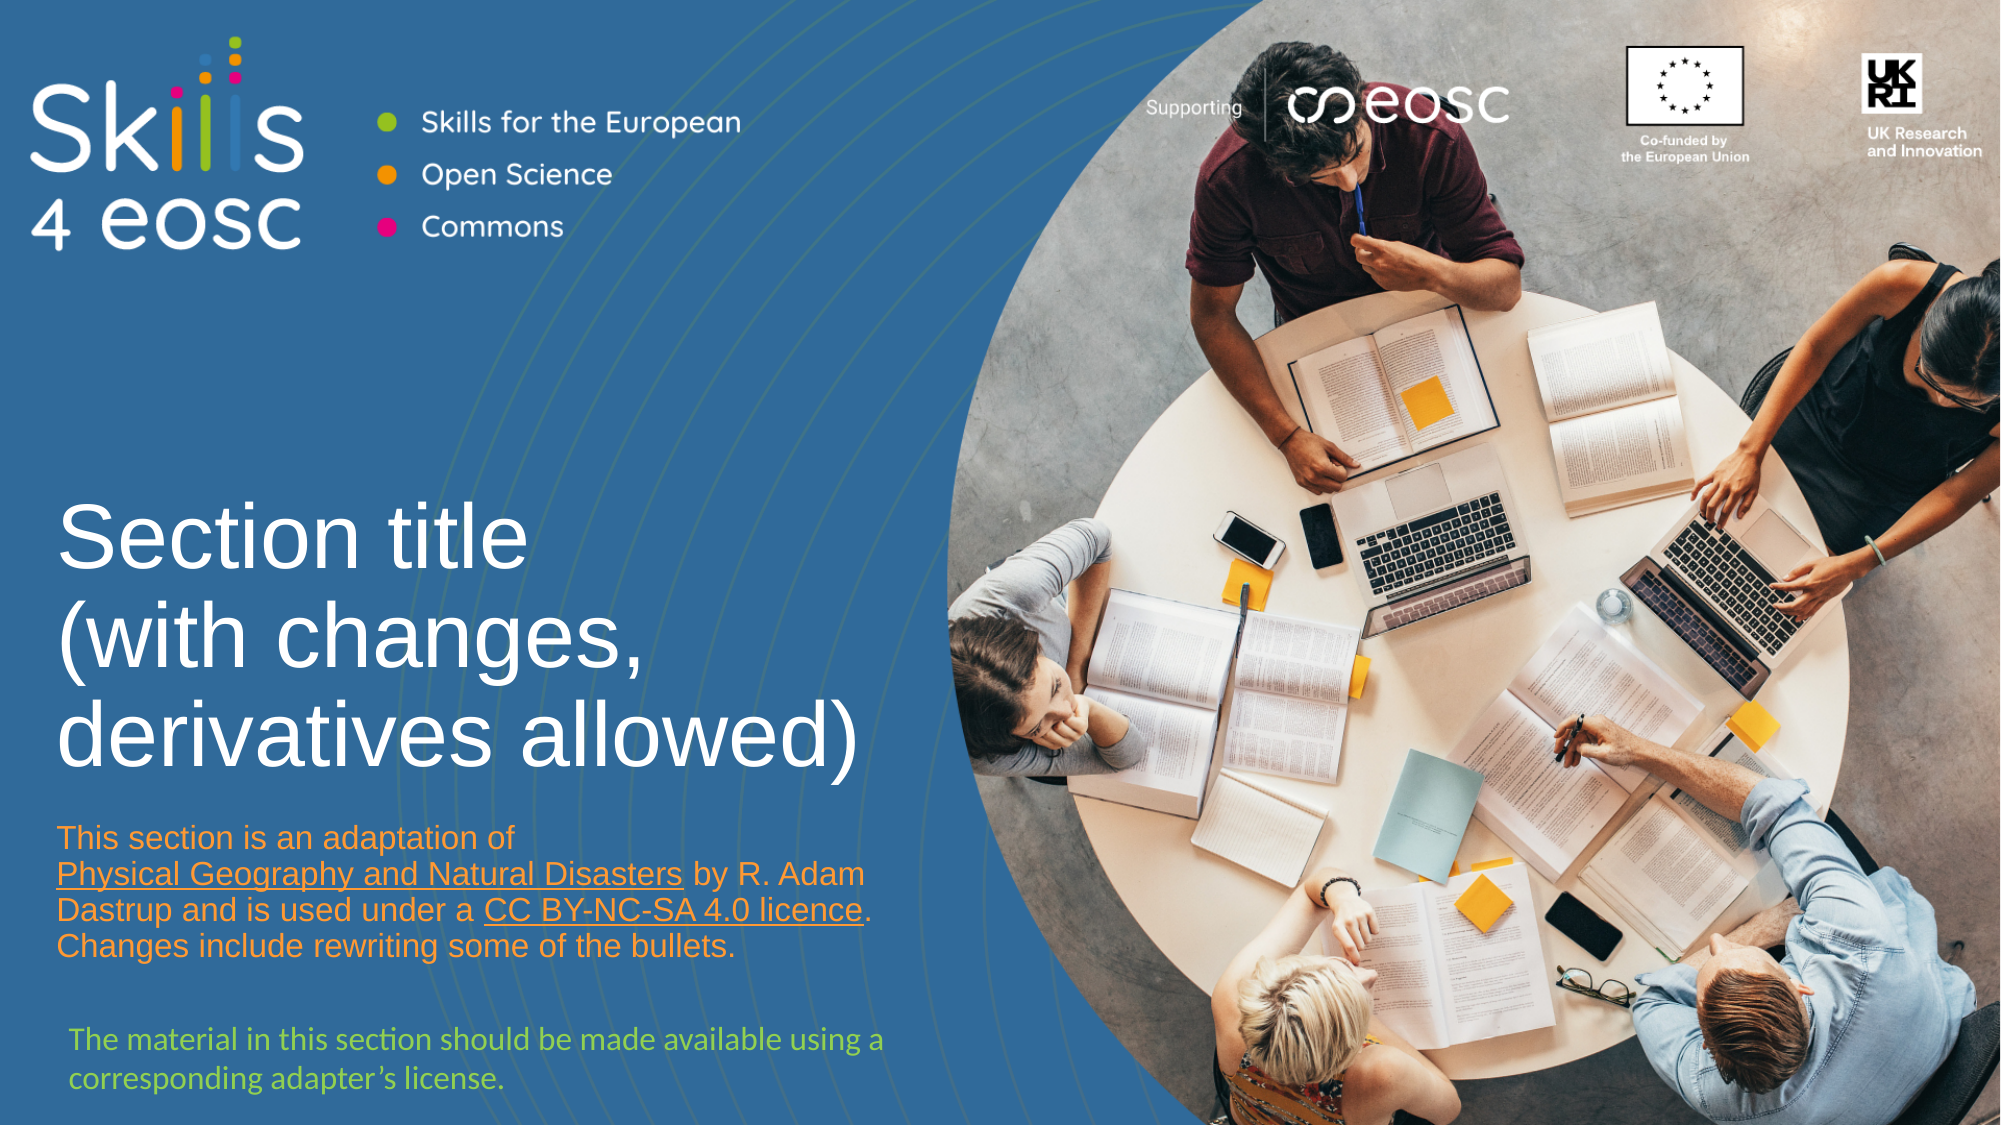

# Section title (with changes, derivatives allowed)
This section is an adaptation of Physical Geography and Natural Disasters by R. Adam Dastrup and is used under a CC BY-NC-SA 4.0 licence. Changes include rewriting some of the bullets.
The material in this section should be made available using a corresponding adapter’s license.